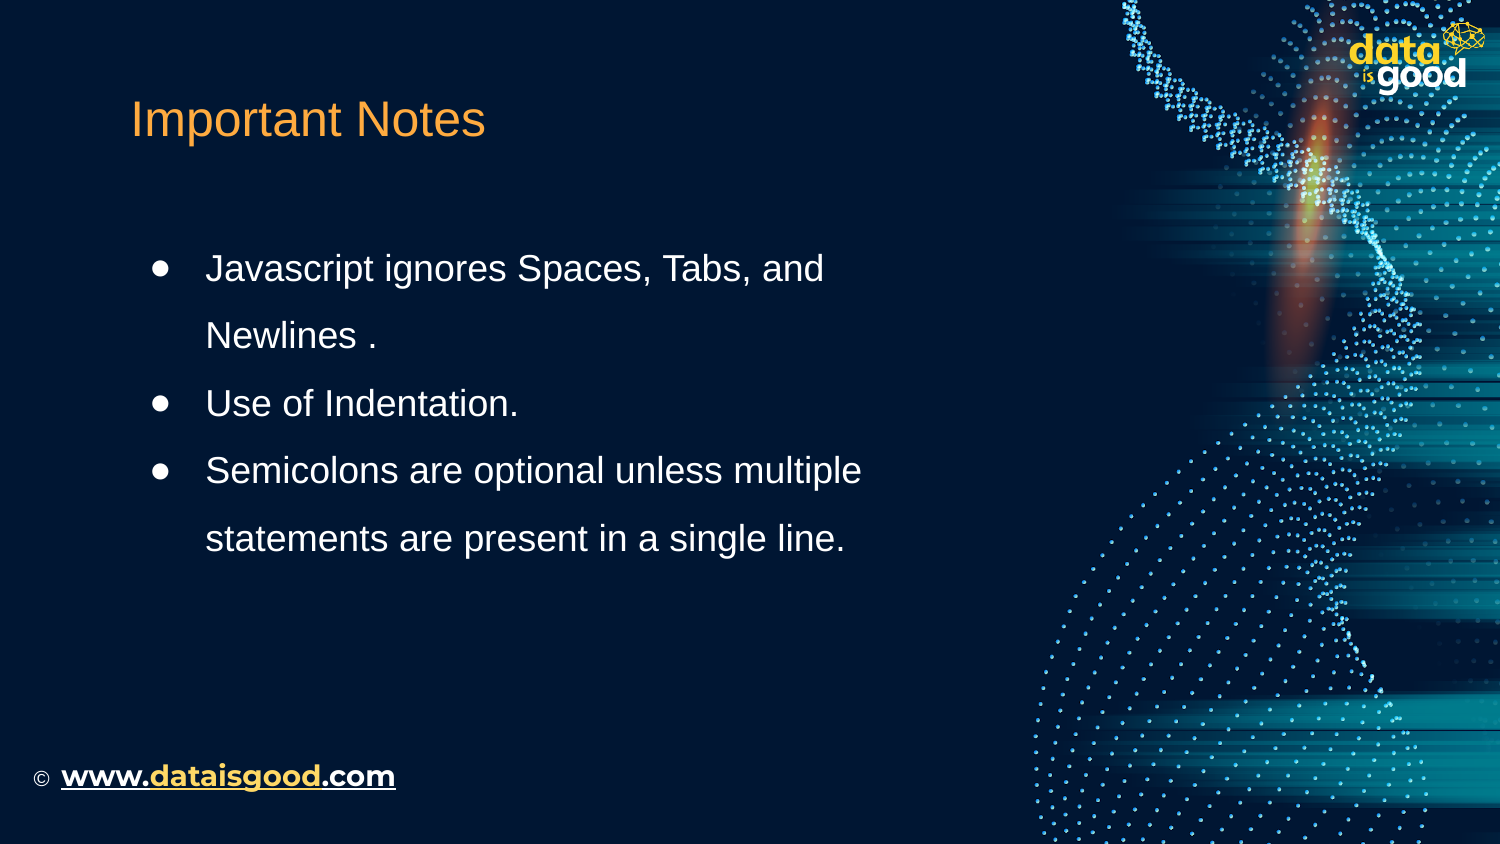

# Important Notes
Javascript ignores Spaces, Tabs, and Newlines .
Use of Indentation.
Semicolons are optional unless multiple  statements are present in a single line.